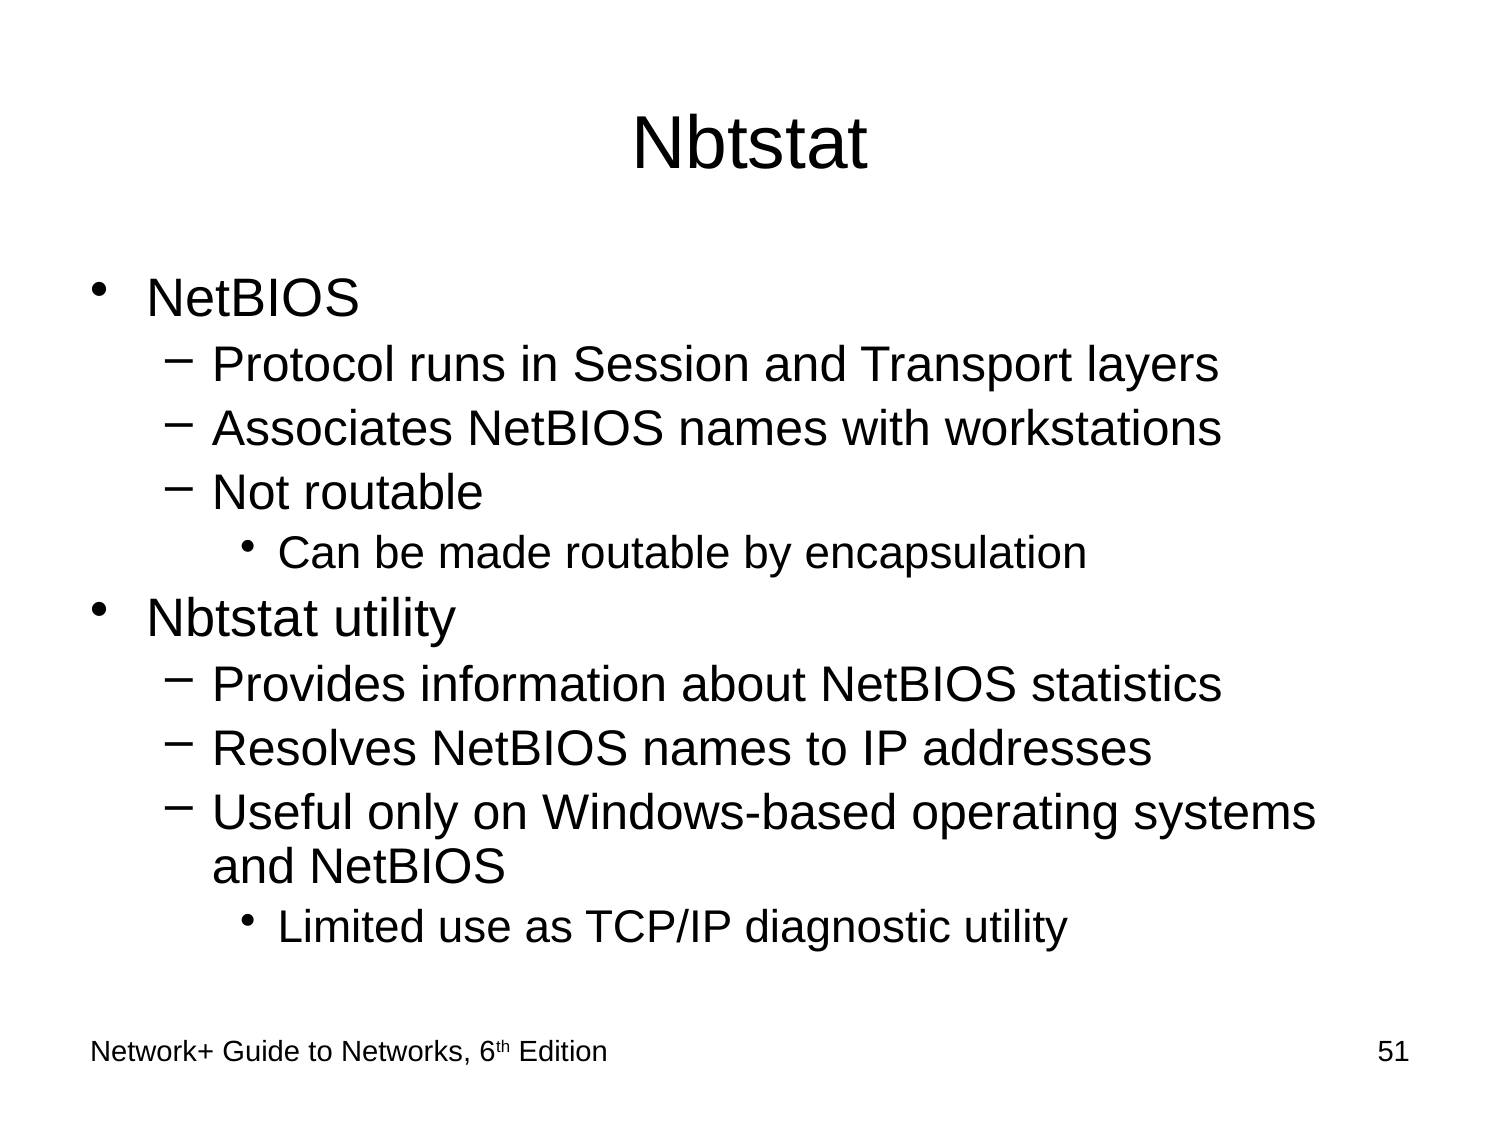

# Nbtstat
NetBIOS
Protocol runs in Session and Transport layers
Associates NetBIOS names with workstations
Not routable
Can be made routable by encapsulation
Nbtstat utility
Provides information about NetBIOS statistics
Resolves NetBIOS names to IP addresses
Useful only on Windows-based operating systems and NetBIOS
Limited use as TCP/IP diagnostic utility
Network+ Guide to Networks, 6th Edition
51